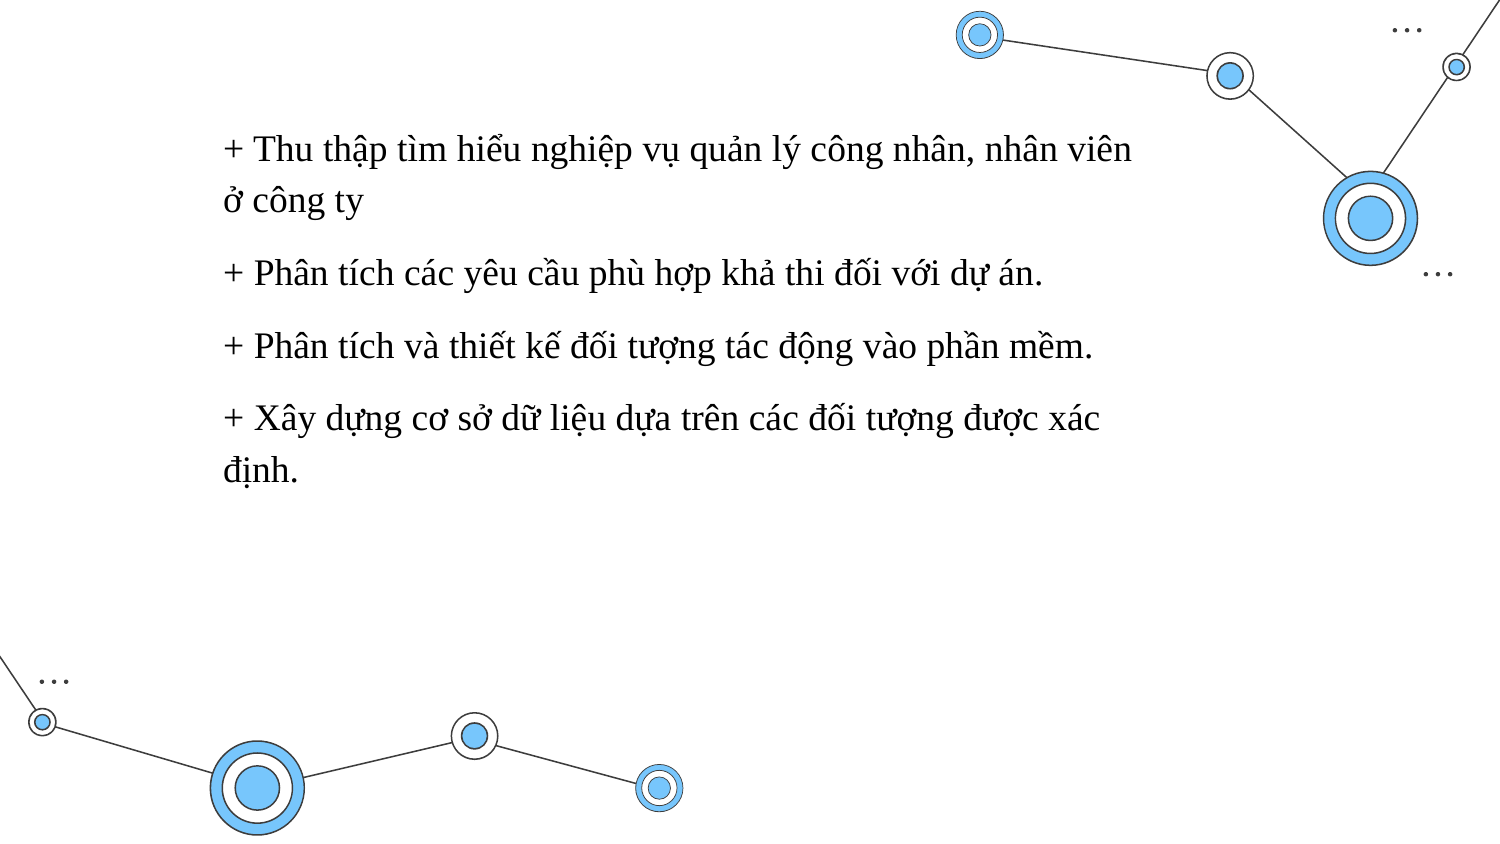

+ Thu thập tìm hiểu nghiệp vụ quản lý công nhân, nhân viên ở công ty
+ Phân tích các yêu cầu phù hợp khả thi đối với dự án.
+ Phân tích và thiết kế đối tượng tác động vào phần mềm.
+ Xây dựng cơ sở dữ liệu dựa trên các đối tượng được xác định.